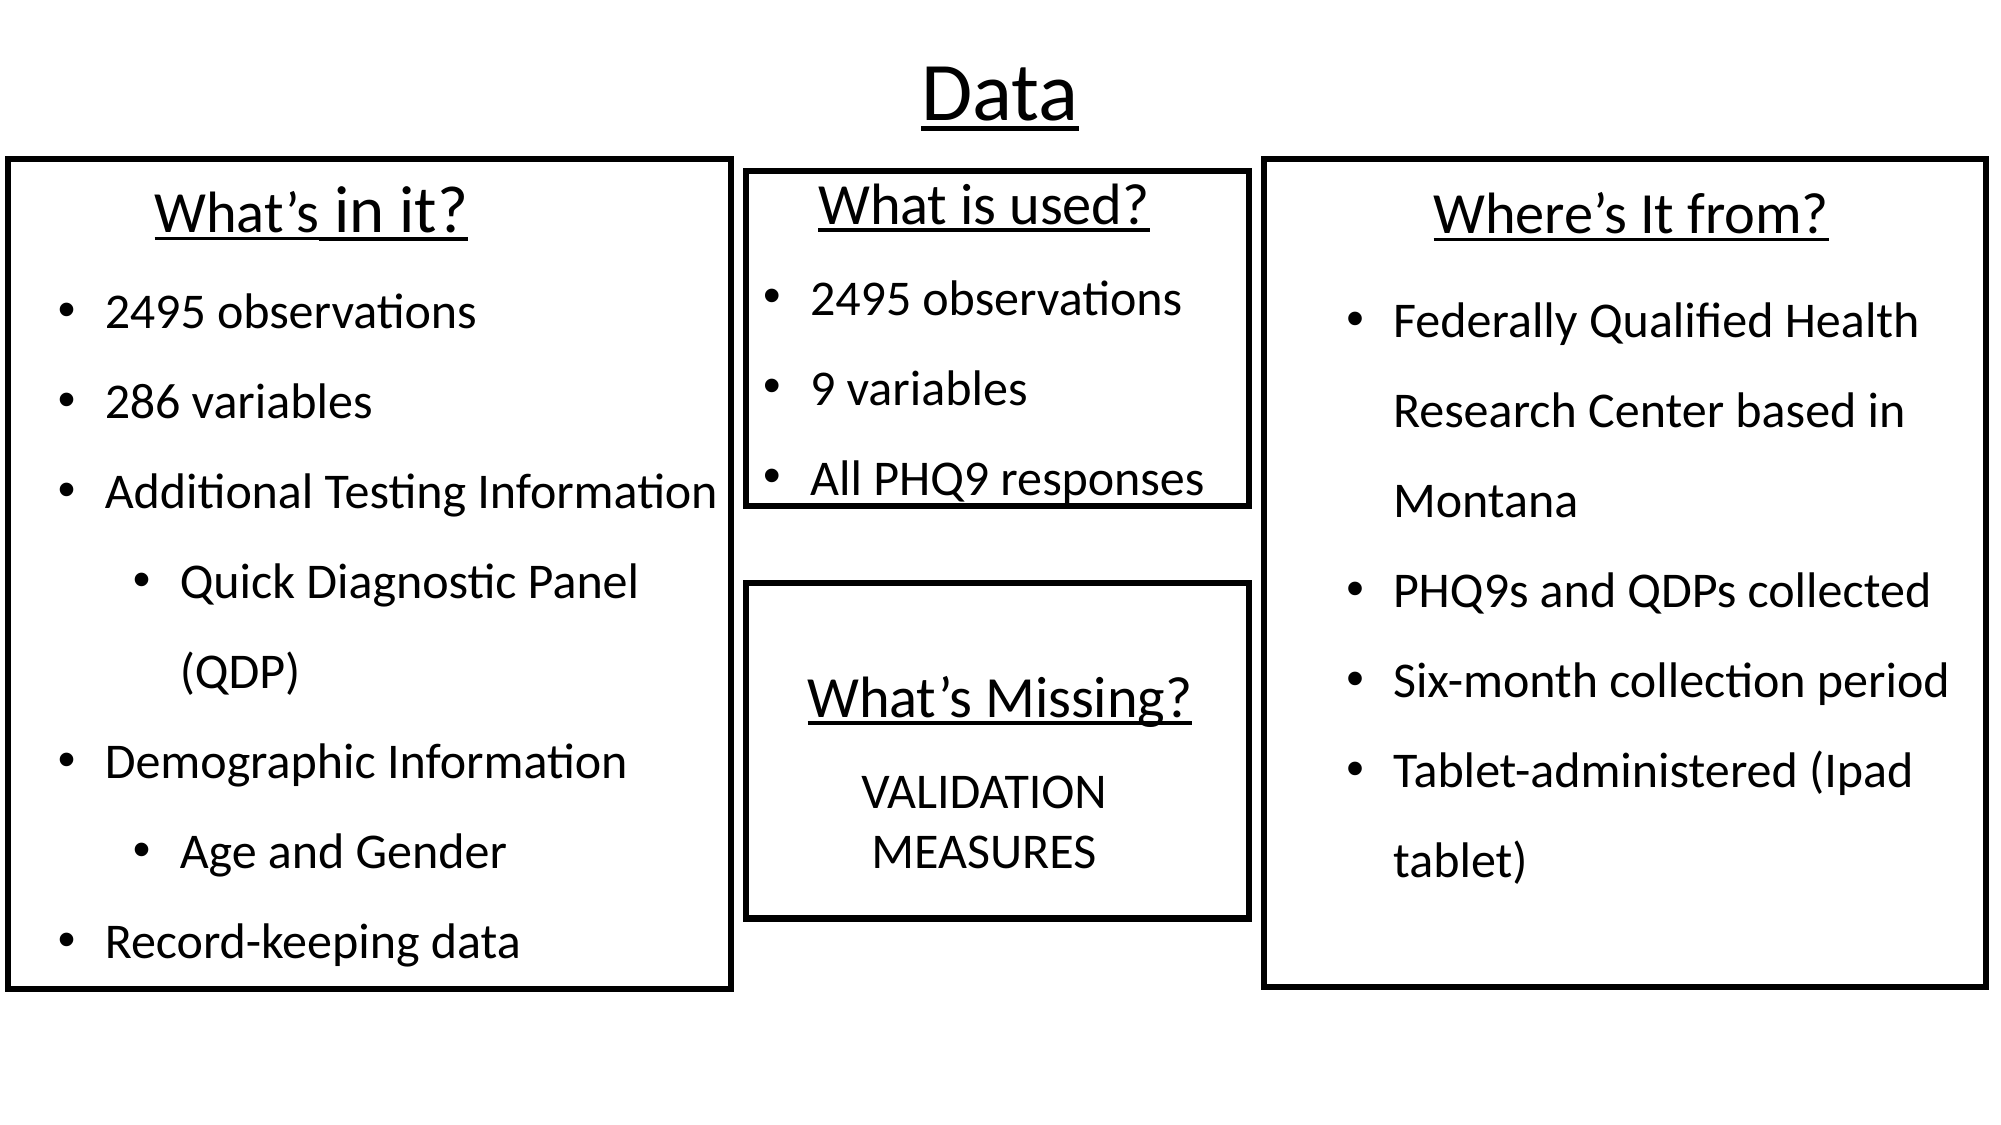

Data
What’s in it?
What is used?

Where’s It from?

2495 observations
9 variables
All PHQ9 responses
2495 observations
286 variables
Additional Testing Information
Quick Diagnostic Panel (QDP)
Demographic Information
Age and Gender
Record-keeping data
Federally Qualified Health Research Center based in Montana
PHQ9s and QDPs collected
Six-month collection period
Tablet-administered (Ipad tablet)

What’s Missing?
VALIDATION MEASURES